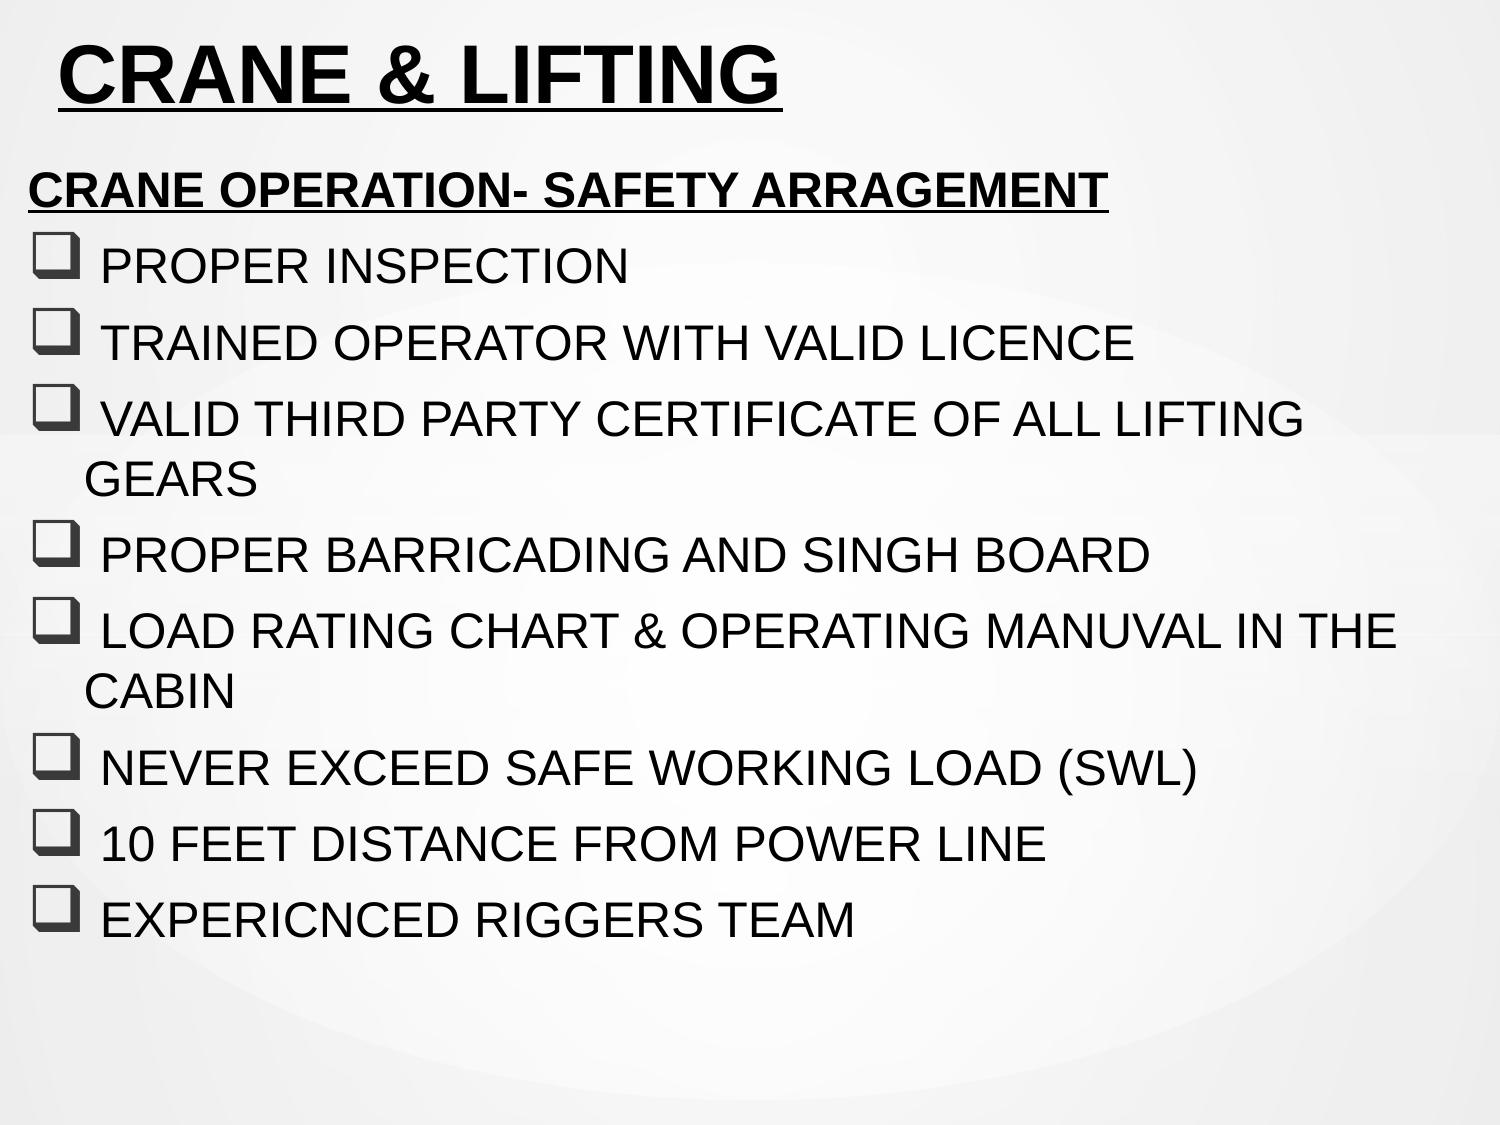

# CRANE & LIFTING
CRANE OPERATION- SAFETY ARRAGEMENT
 PROPER INSPECTION
 TRAINED OPERATOR WITH VALID LICENCE
 VALID THIRD PARTY CERTIFICATE OF ALL LIFTING GEARS
 PROPER BARRICADING AND SINGH BOARD
 LOAD RATING CHART & OPERATING MANUVAL IN THE CABIN
 NEVER EXCEED SAFE WORKING LOAD (SWL)
 10 FEET DISTANCE FROM POWER LINE
 EXPERICNCED RIGGERS TEAM